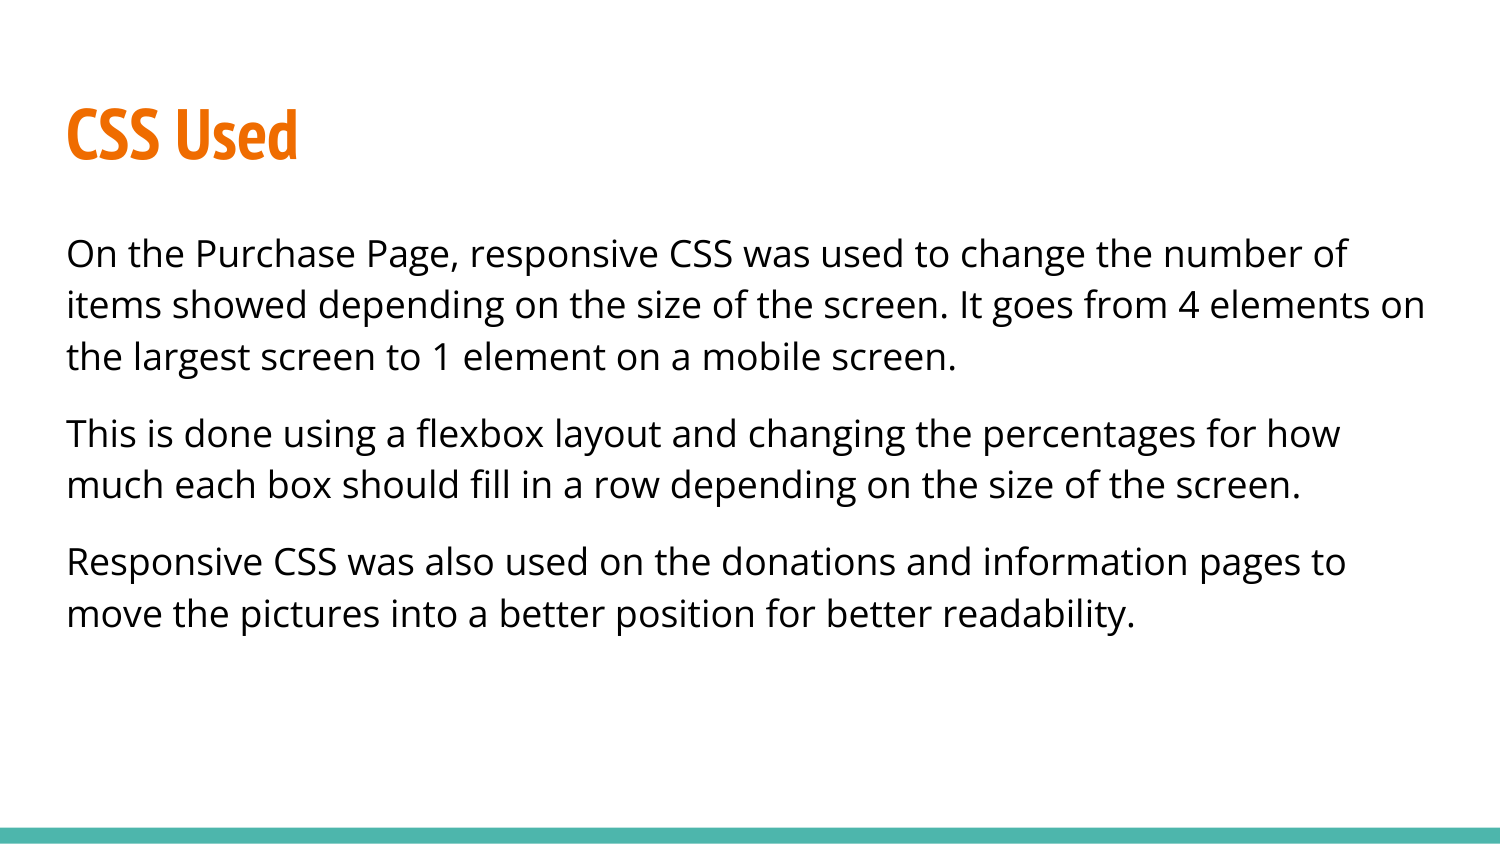

# CSS Used
On the Purchase Page, responsive CSS was used to change the number of items showed depending on the size of the screen. It goes from 4 elements on the largest screen to 1 element on a mobile screen.
This is done using a flexbox layout and changing the percentages for how much each box should fill in a row depending on the size of the screen.
Responsive CSS was also used on the donations and information pages to move the pictures into a better position for better readability.